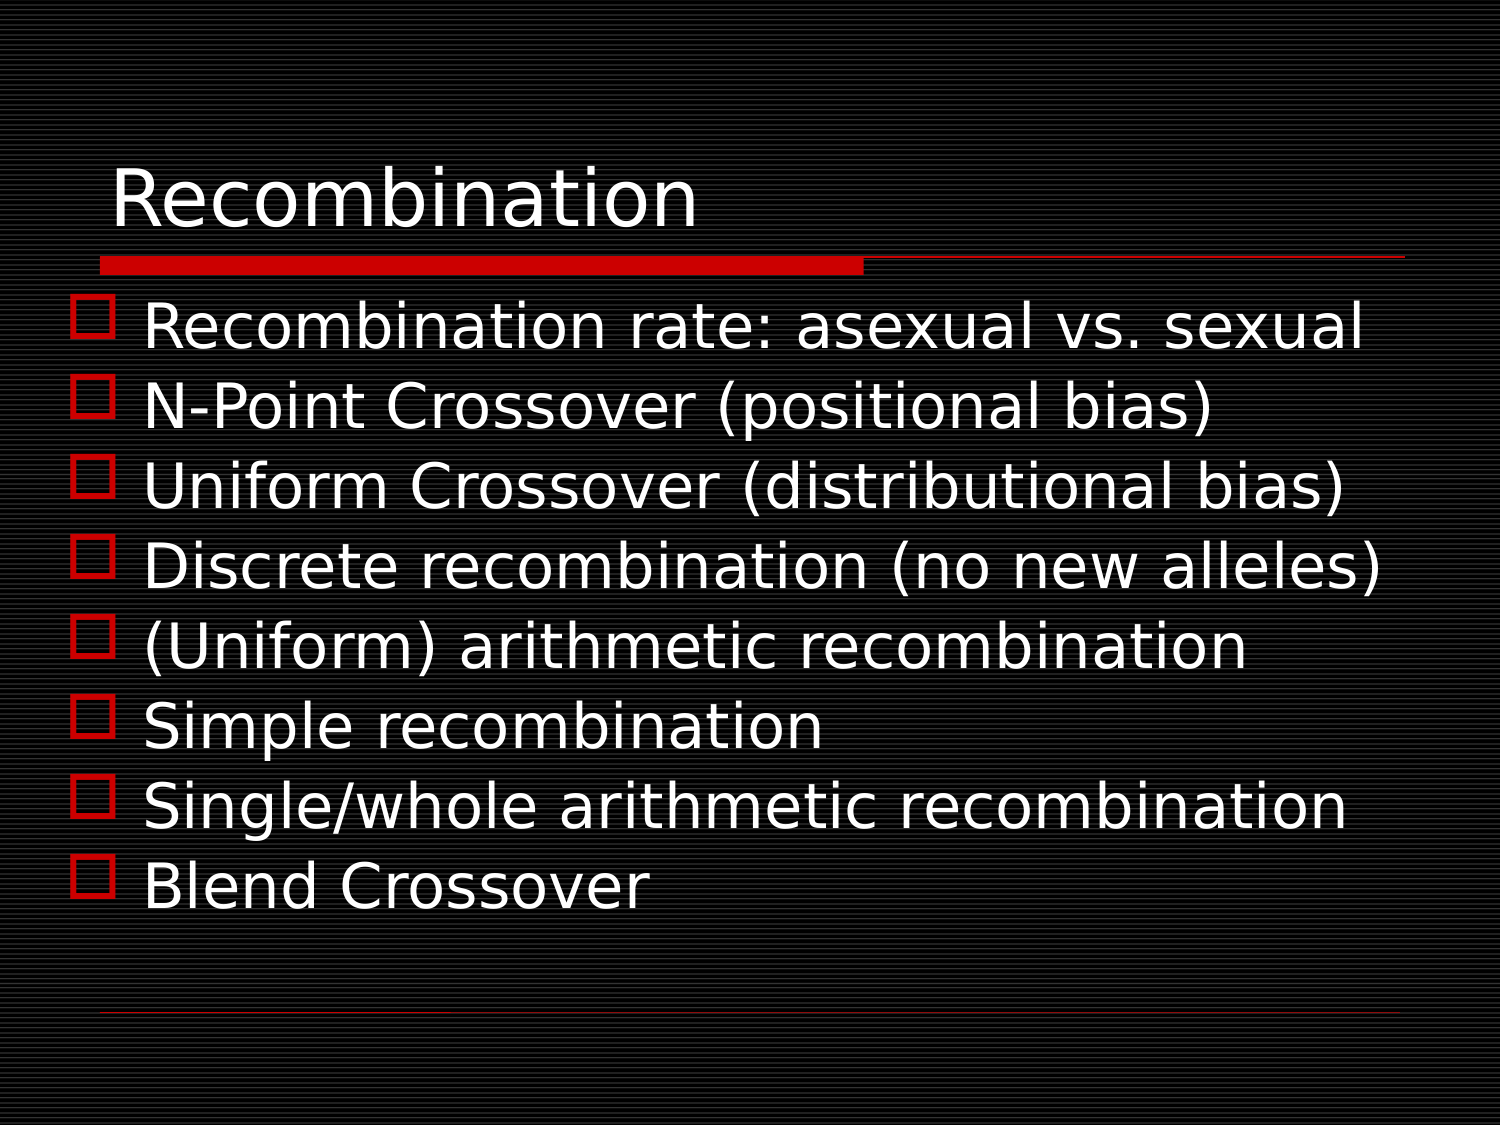

# Recombination
Recombination rate: asexual vs. sexual
N-Point Crossover (positional bias)
Uniform Crossover (distributional bias)
Discrete recombination (no new alleles)
(Uniform) arithmetic recombination
Simple recombination
Single/whole arithmetic recombination
Blend Crossover